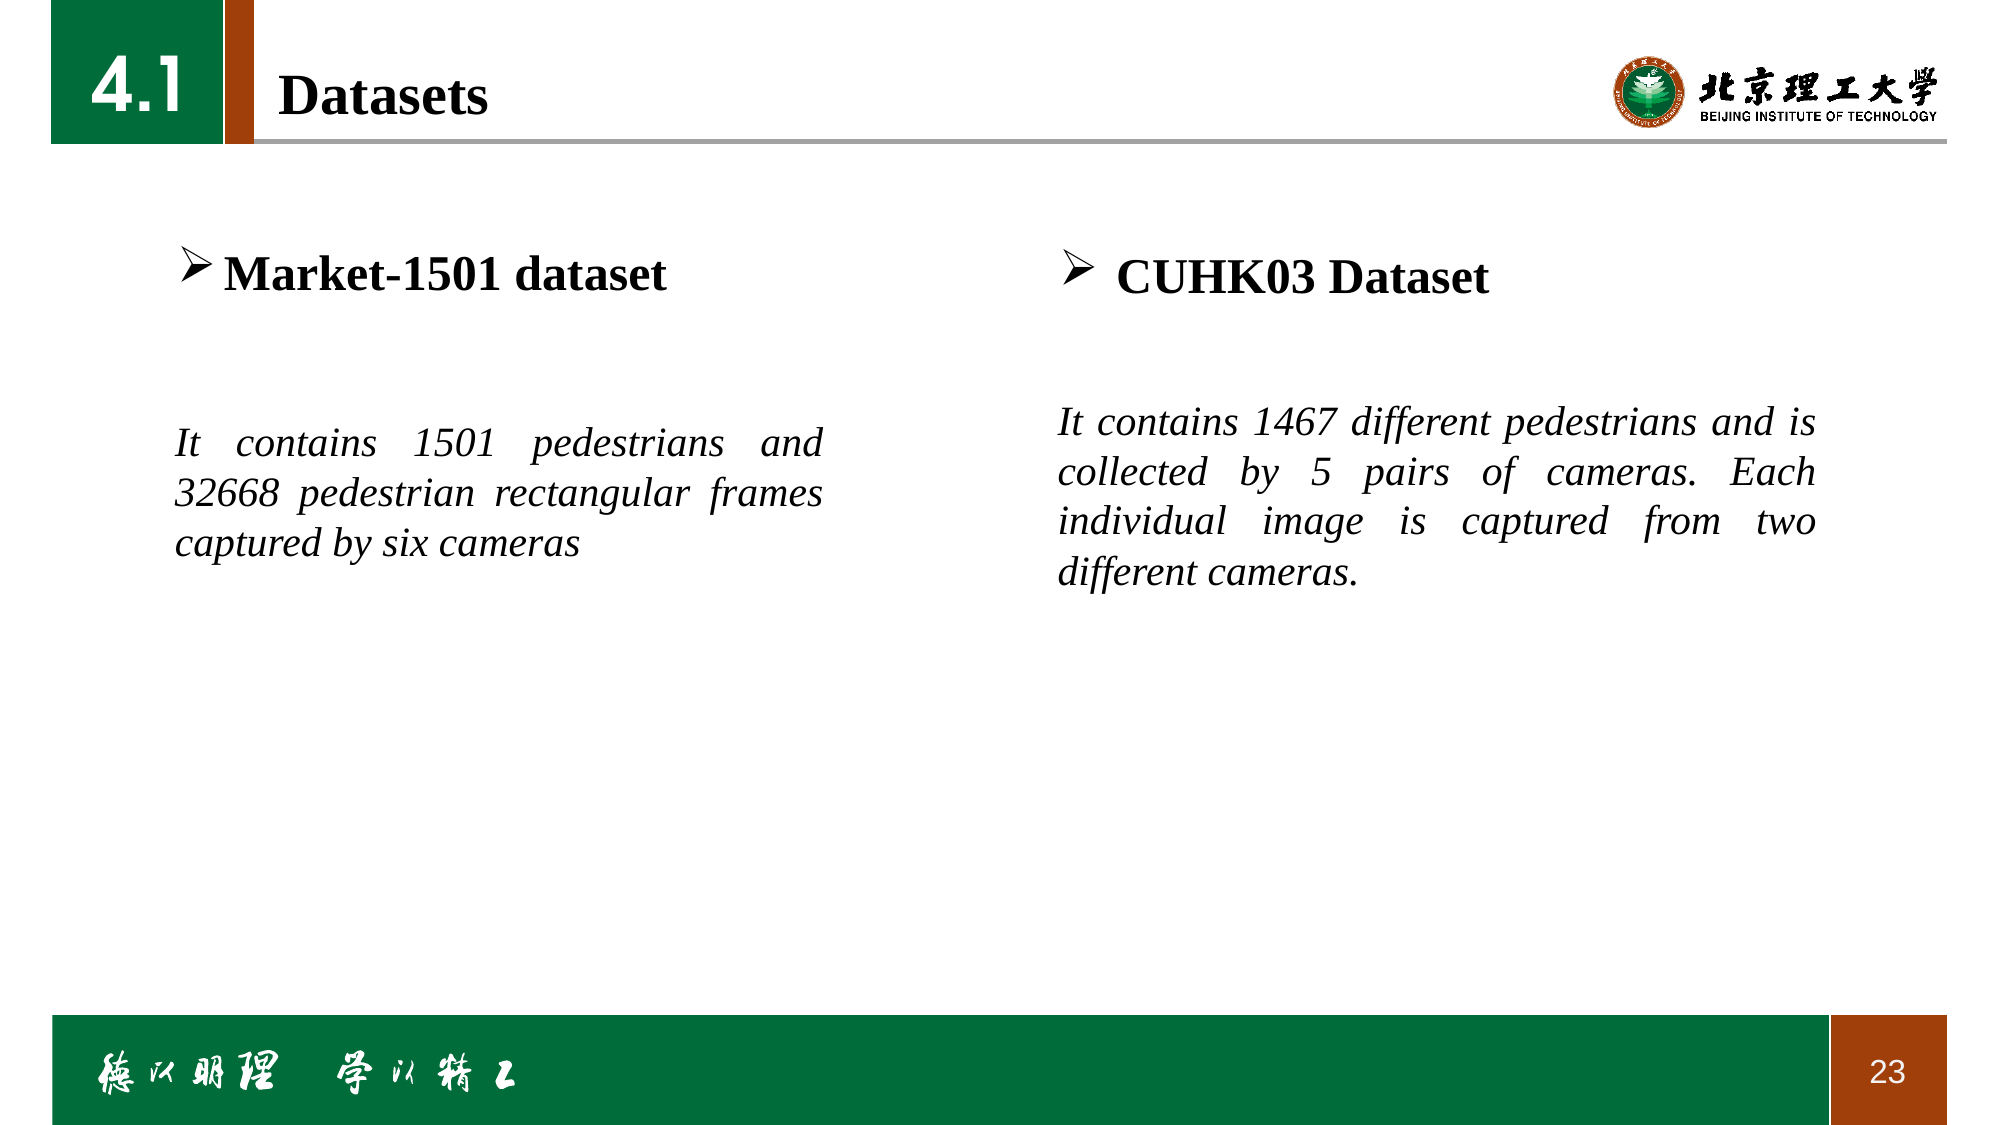

4.1
# Datasets
Market-1501 dataset
CUHK03 Dataset
It contains 1467 different pedestrians and is collected by 5 pairs of cameras. Each individual image is captured from two different cameras.
It contains 1501 pedestrians and 32668 pedestrian rectangular frames captured by six cameras